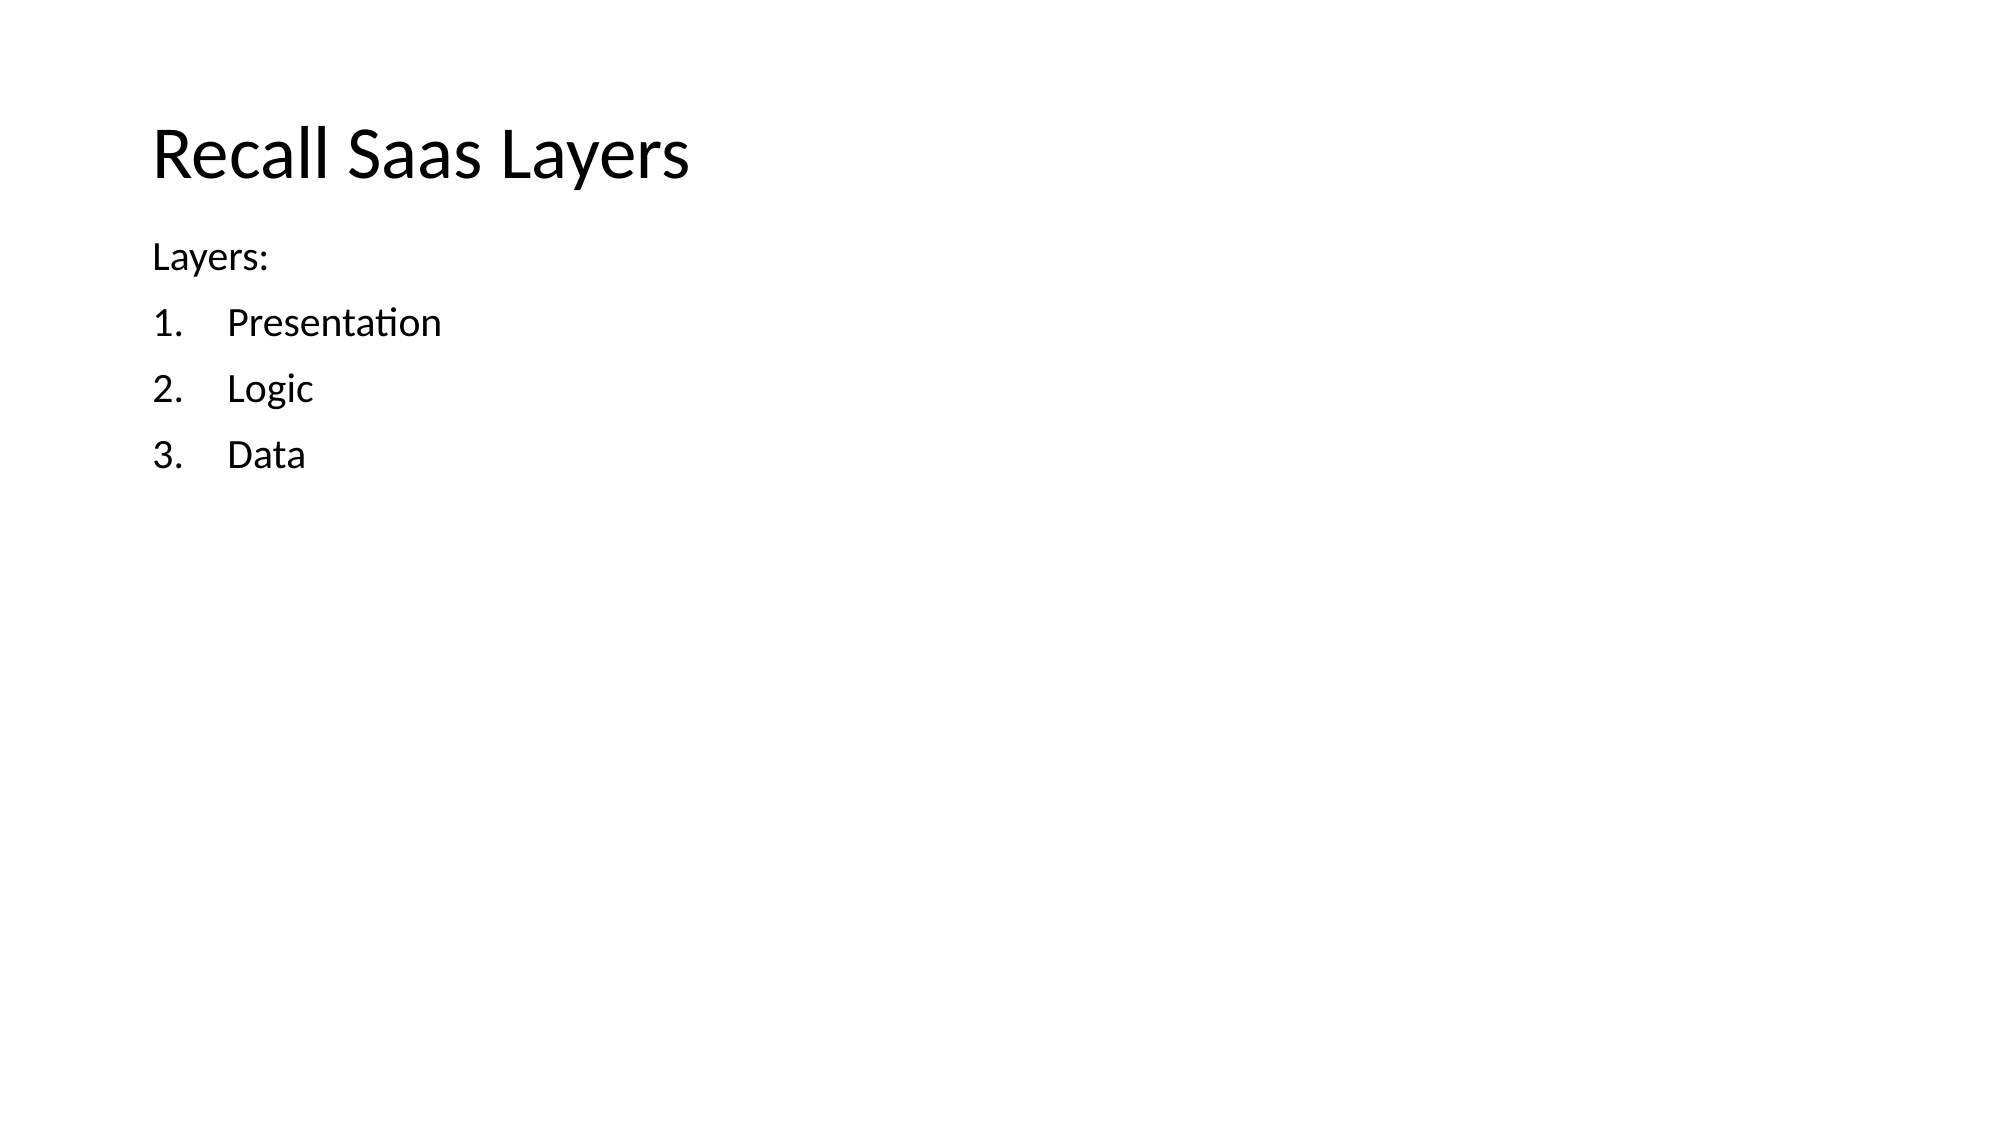

# Recall Saas Layers
Layers:
Presentation
Logic
Data